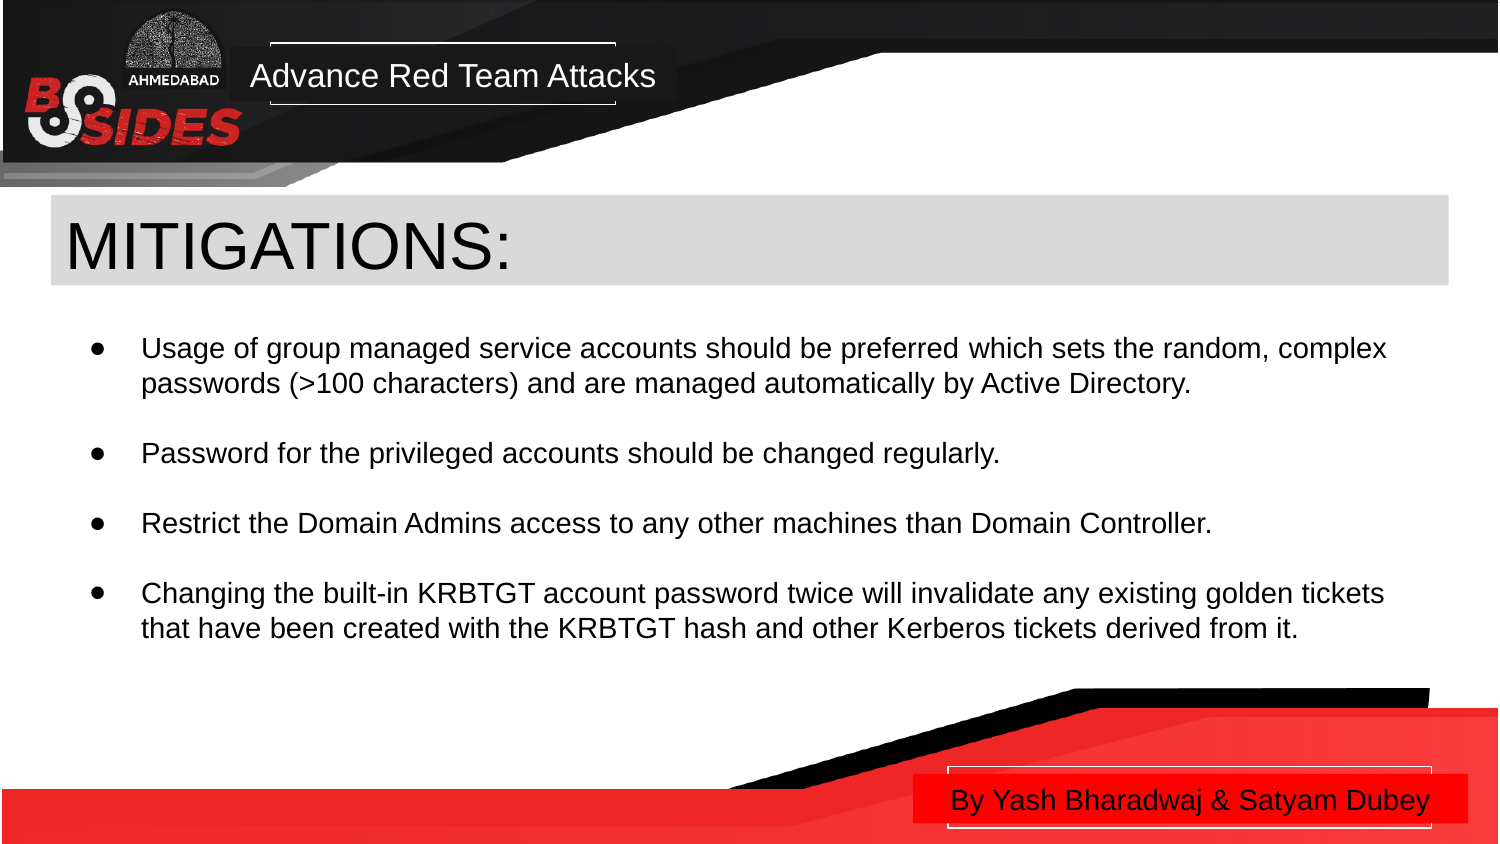

Advance Red Team Attacks
MITIGATIONS:
Usage of group managed service accounts should be preferred which sets the random, complex passwords (>100 characters) and are managed automatically by Active Directory.

Password for the privileged accounts should be changed regularly.

Restrict the Domain Admins access to any other machines than Domain Controller.

Changing the built-in KRBTGT account password twice will invalidate any existing golden tickets that have been created with the KRBTGT hash and other Kerberos tickets derived from it.
By Yash Bharadwaj & Satyam Dubey